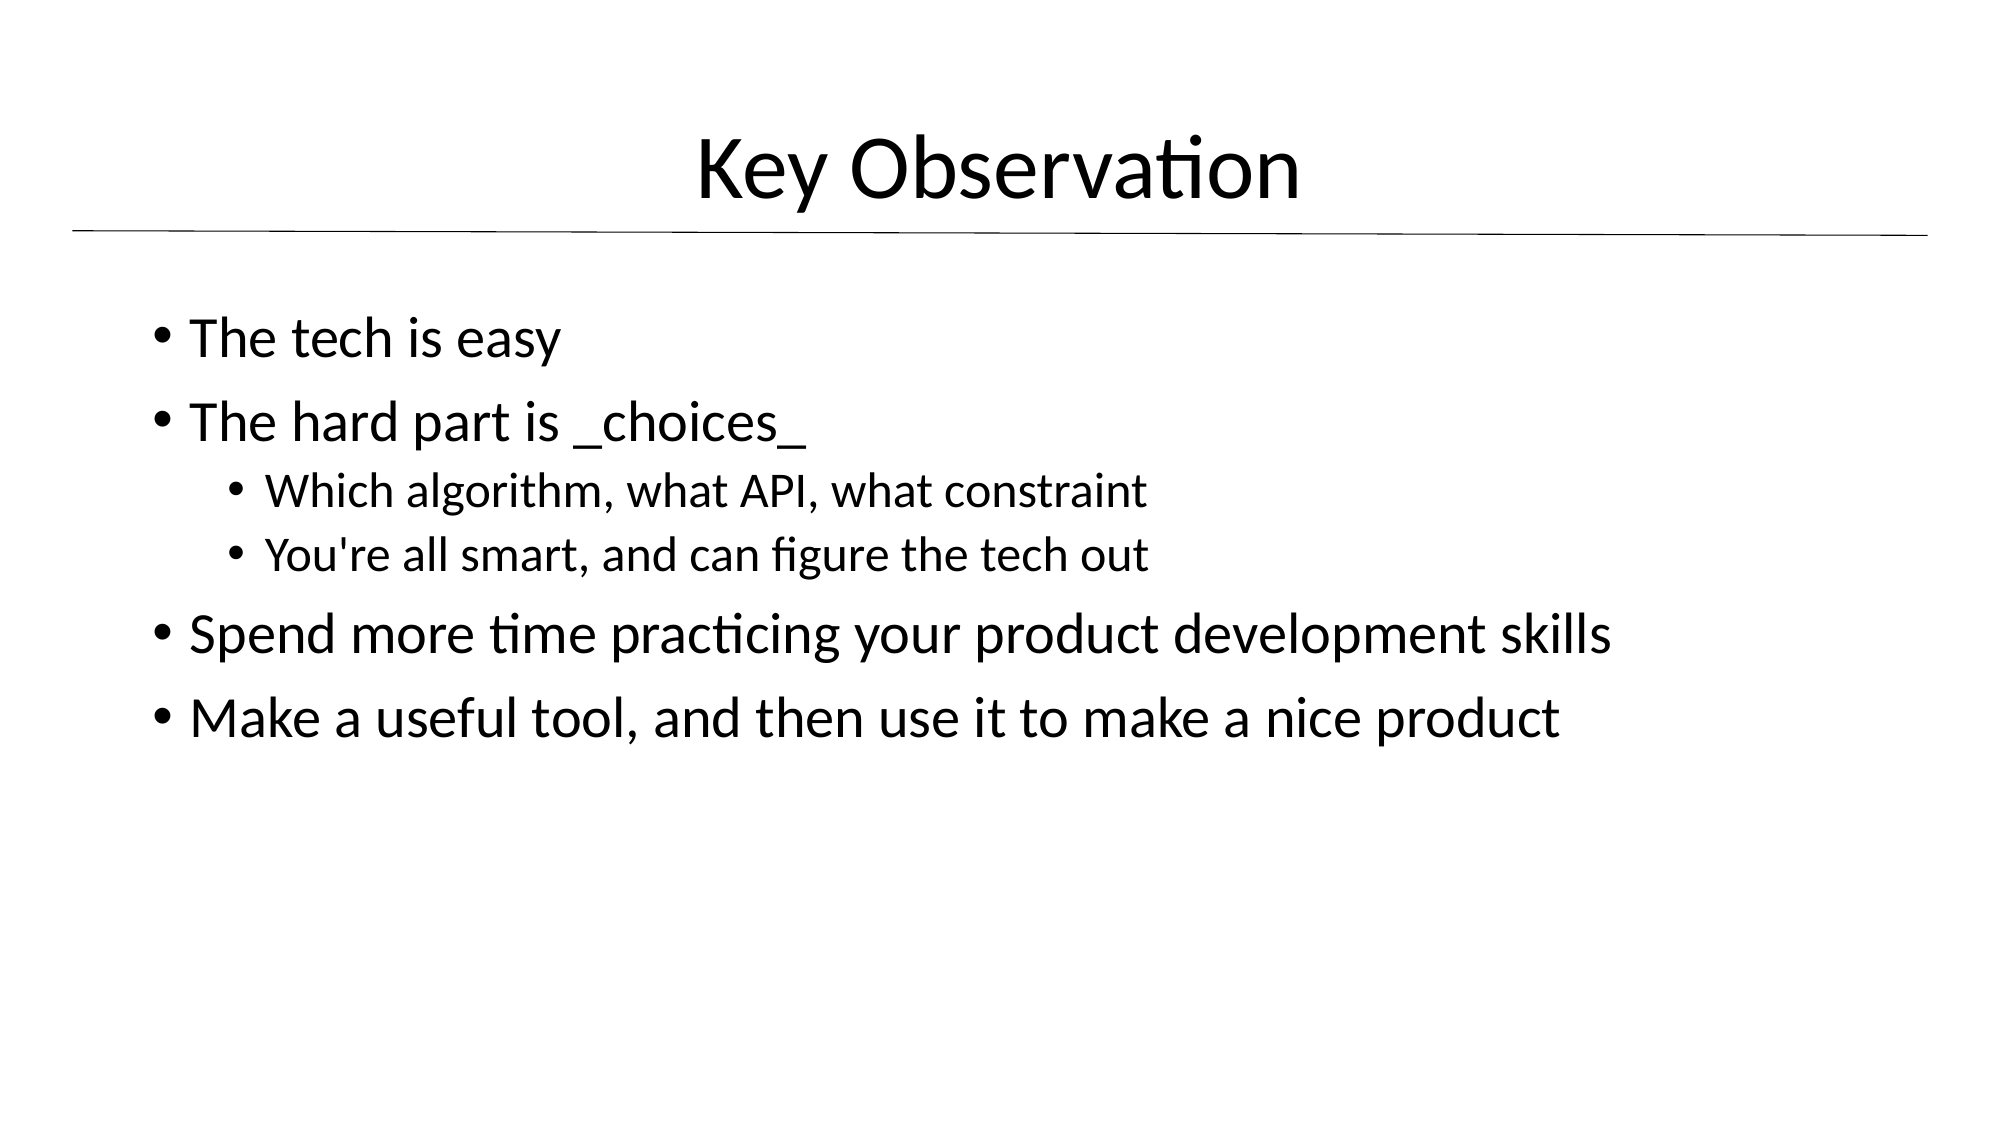

# Key Observation
The tech is easy
The hard part is _choices_
Which algorithm, what API, what constraint
You're all smart, and can figure the tech out
Spend more time practicing your product development skills
Make a useful tool, and then use it to make a nice product